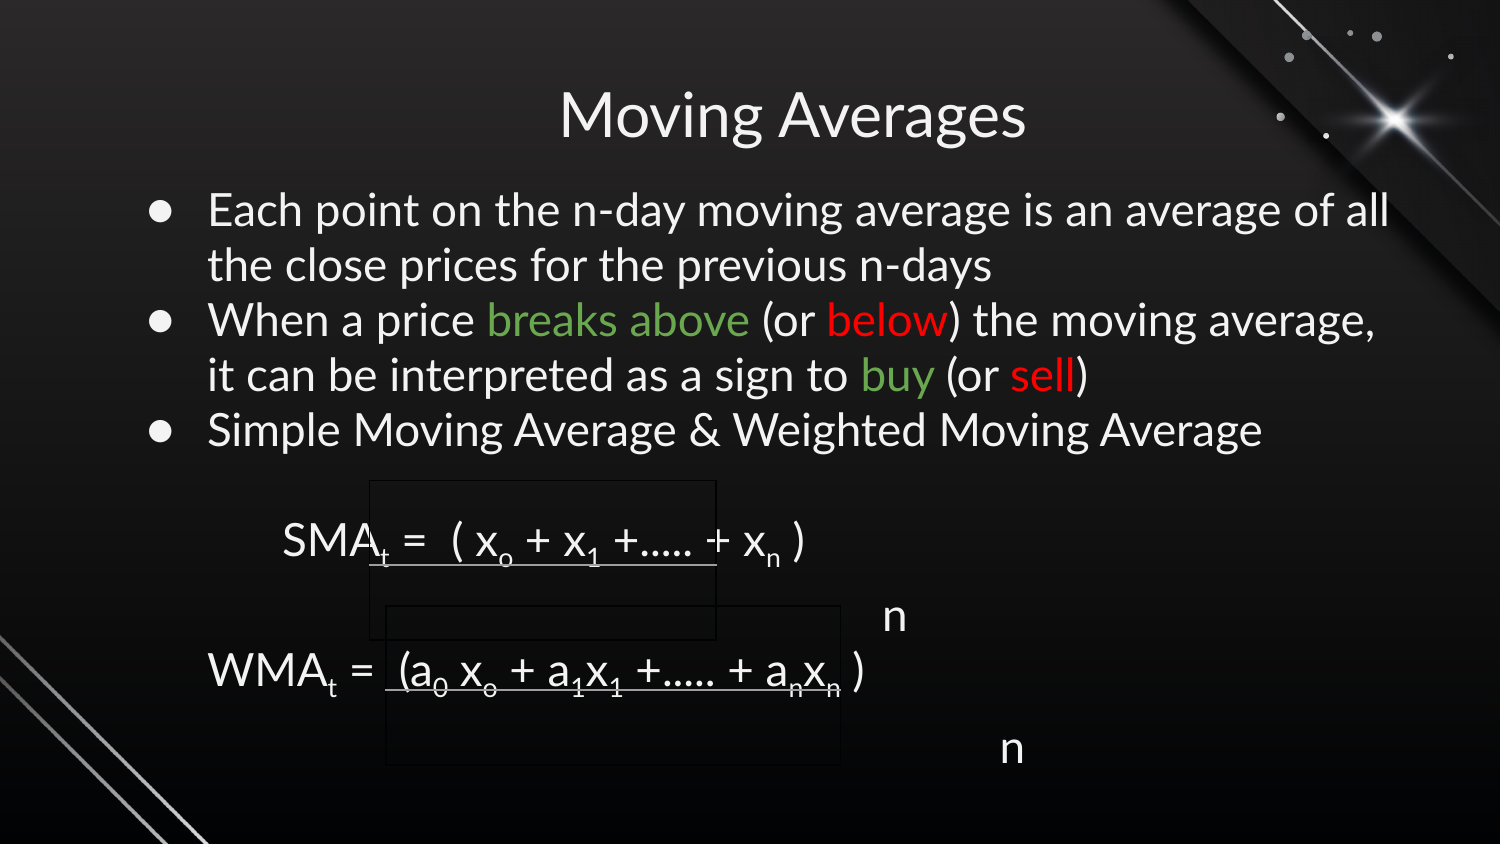

Moving Averages

Each point on the n-day moving average is an average of all the close prices for the previous n-days
When a price breaks above (or below) the moving average, it can be interpreted as a sign to buy (or sell)
Simple Moving Average & Weighted Moving Average

	SMAt =  ( xo + x1 +..... + xn )

					n
WMAt =  (a0 xo + a1x1 +..... + anxn )

					          n

|  |
| --- |
|  |
|  |
| --- |
|  |